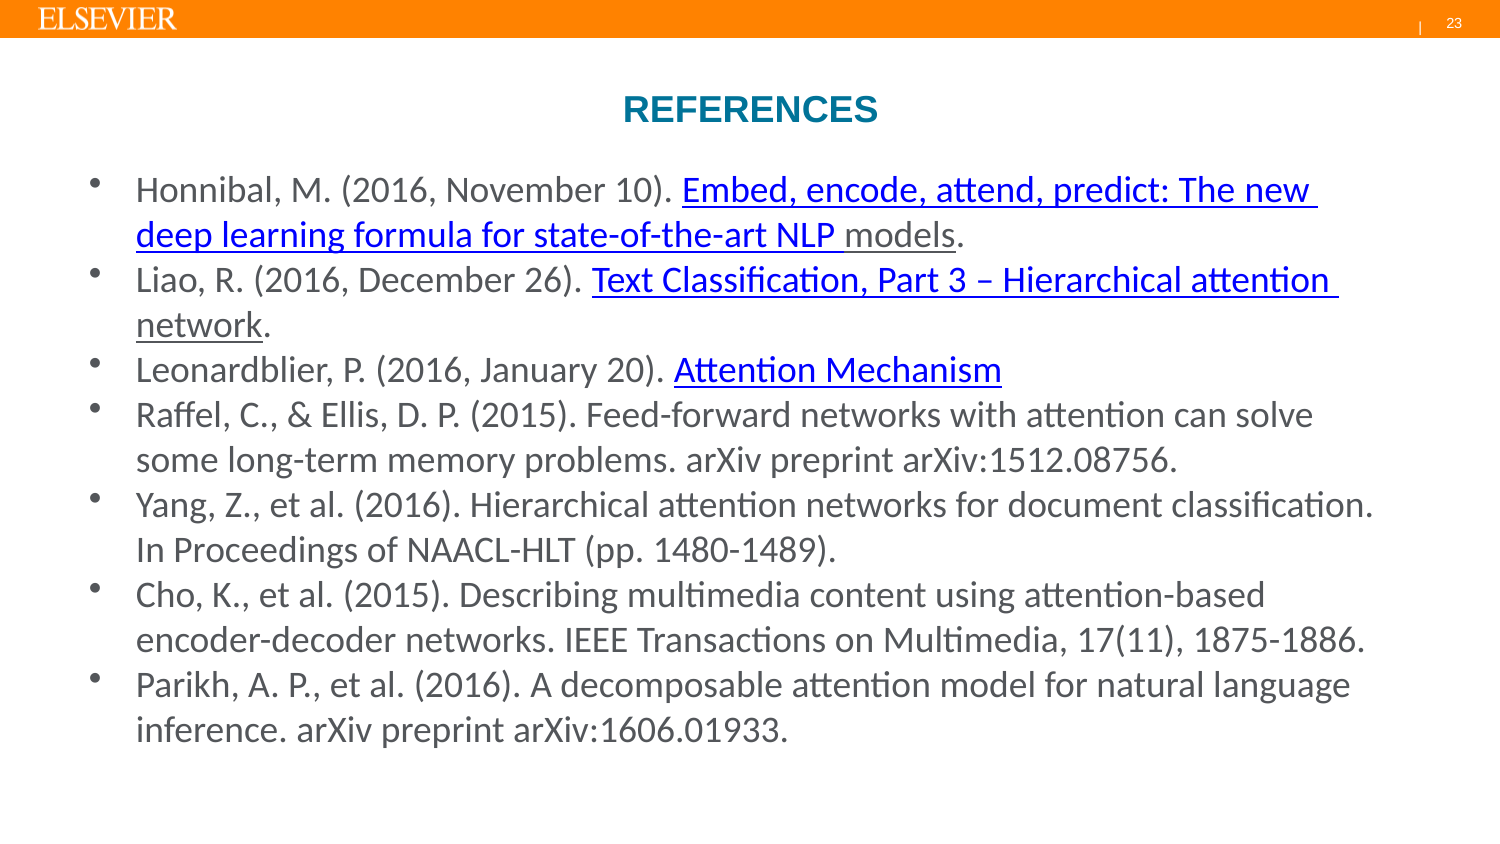

23
REFERENCES
Honnibal, M. (2016, November 10). Embed, encode, attend, predict: The new
deep learning formula for state-of-the-art NLP models.
Liao, R. (2016, December 26). Text Classification, Part 3 – Hierarchical attention
network.
Leonardblier, P. (2016, January 20). Attention Mechanism
Raffel, C., & Ellis, D. P. (2015). Feed-forward networks with attention can solve some long-term memory problems. arXiv preprint arXiv:1512.08756.
Yang, Z., et al. (2016). Hierarchical attention networks for document classification. In Proceedings of NAACL-HLT (pp. 1480-1489).
Cho, K., et al. (2015). Describing multimedia content using attention-based encoder-decoder networks. IEEE Transactions on Multimedia, 17(11), 1875-1886.
Parikh, A. P., et al. (2016). A decomposable attention model for natural language inference. arXiv preprint arXiv:1606.01933.